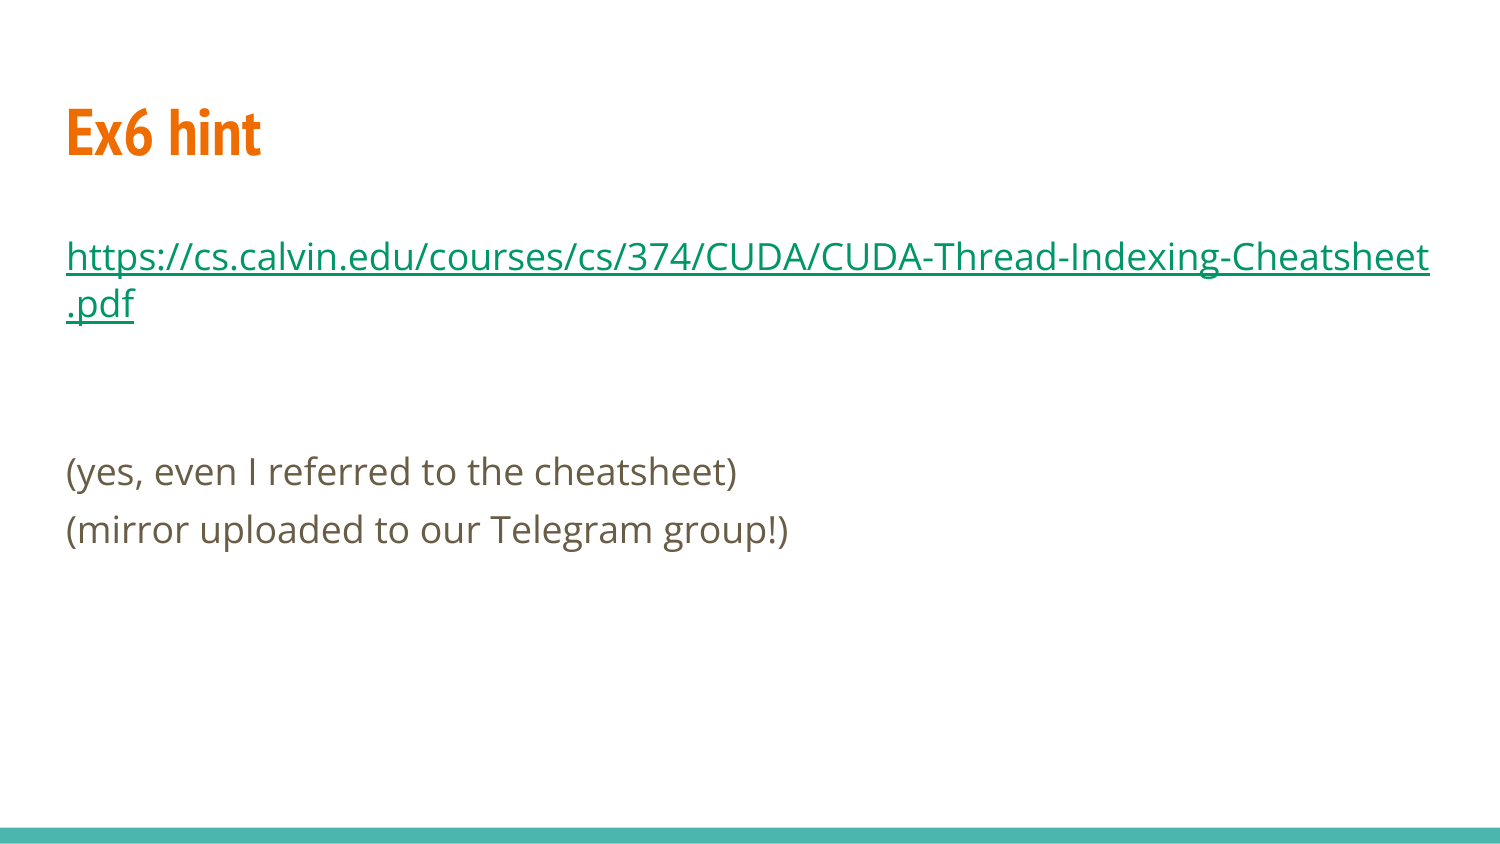

# Ex6 hint
https://cs.calvin.edu/courses/cs/374/CUDA/CUDA-Thread-Indexing-Cheatsheet.pdf

(yes, even I referred to the cheatsheet)
(mirror uploaded to our Telegram group!)